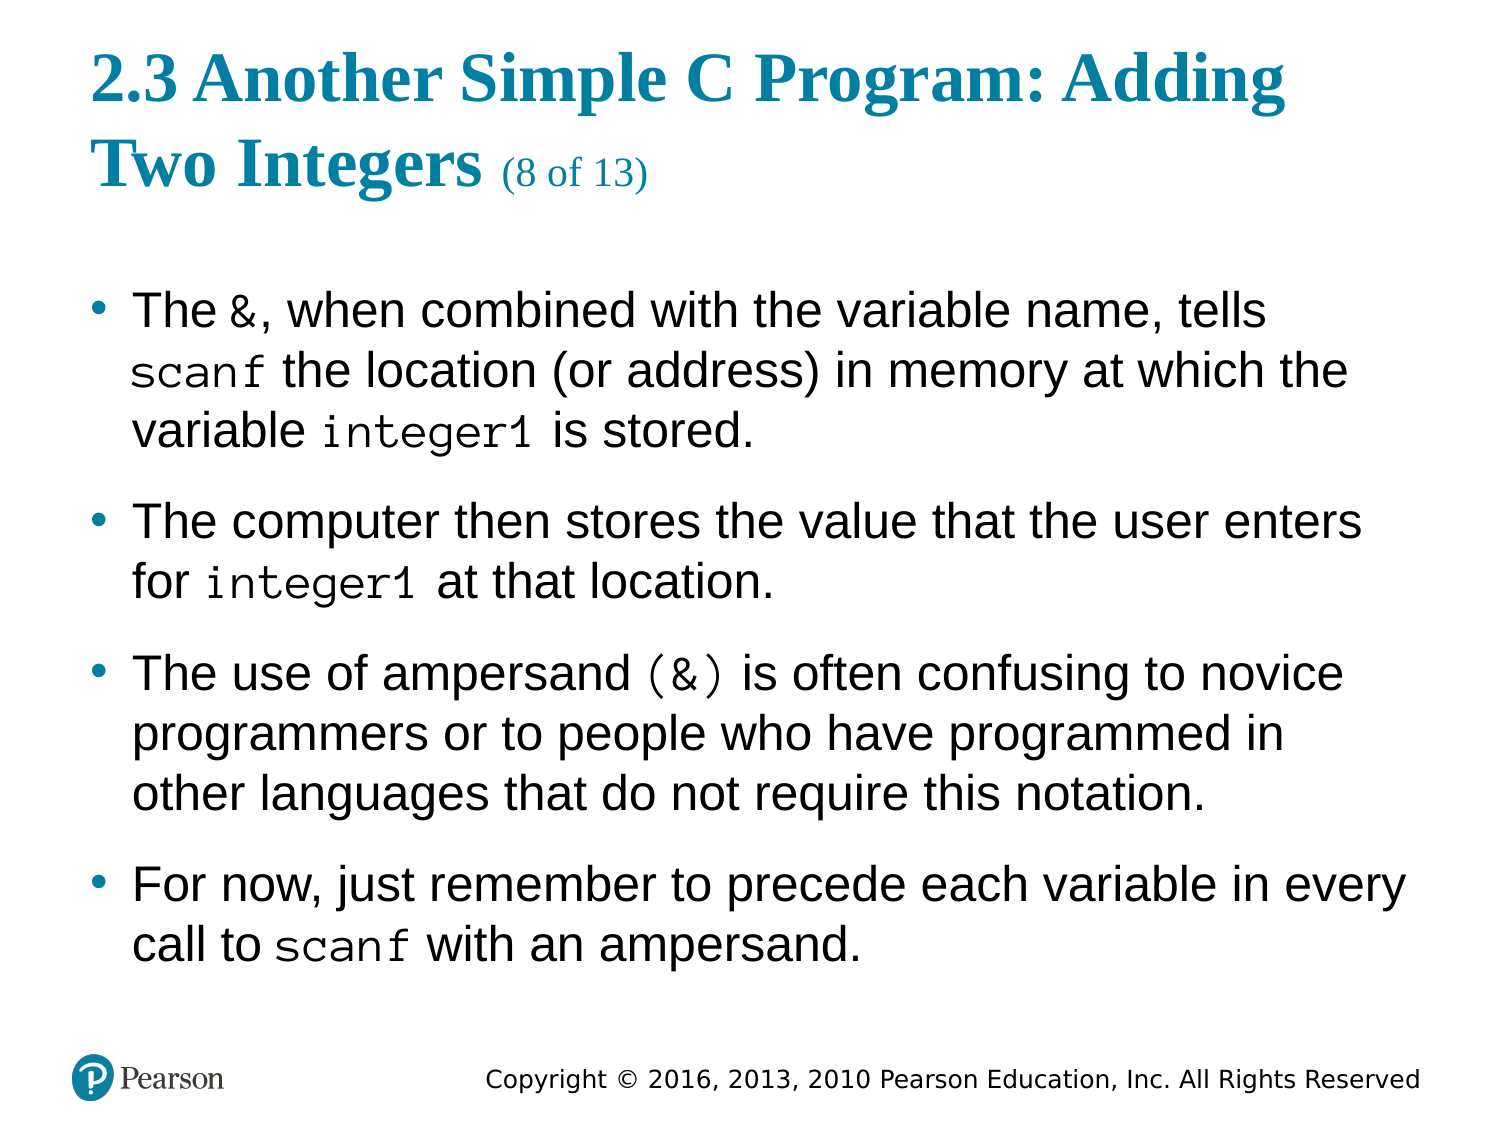

# 2.3 Another Simple C Program: Adding Two Integers (8 of 13)
The &, when combined with the variable name, tells scanf the location (or address) in memory at which the variable integer1 is stored.
The computer then stores the value that the user enters for integer1 at that location.
The use of ampersand (&) is often confusing to novice programmers or to people who have programmed in other languages that do not require this notation.
For now, just remember to precede each variable in every call to scanf with an ampersand.